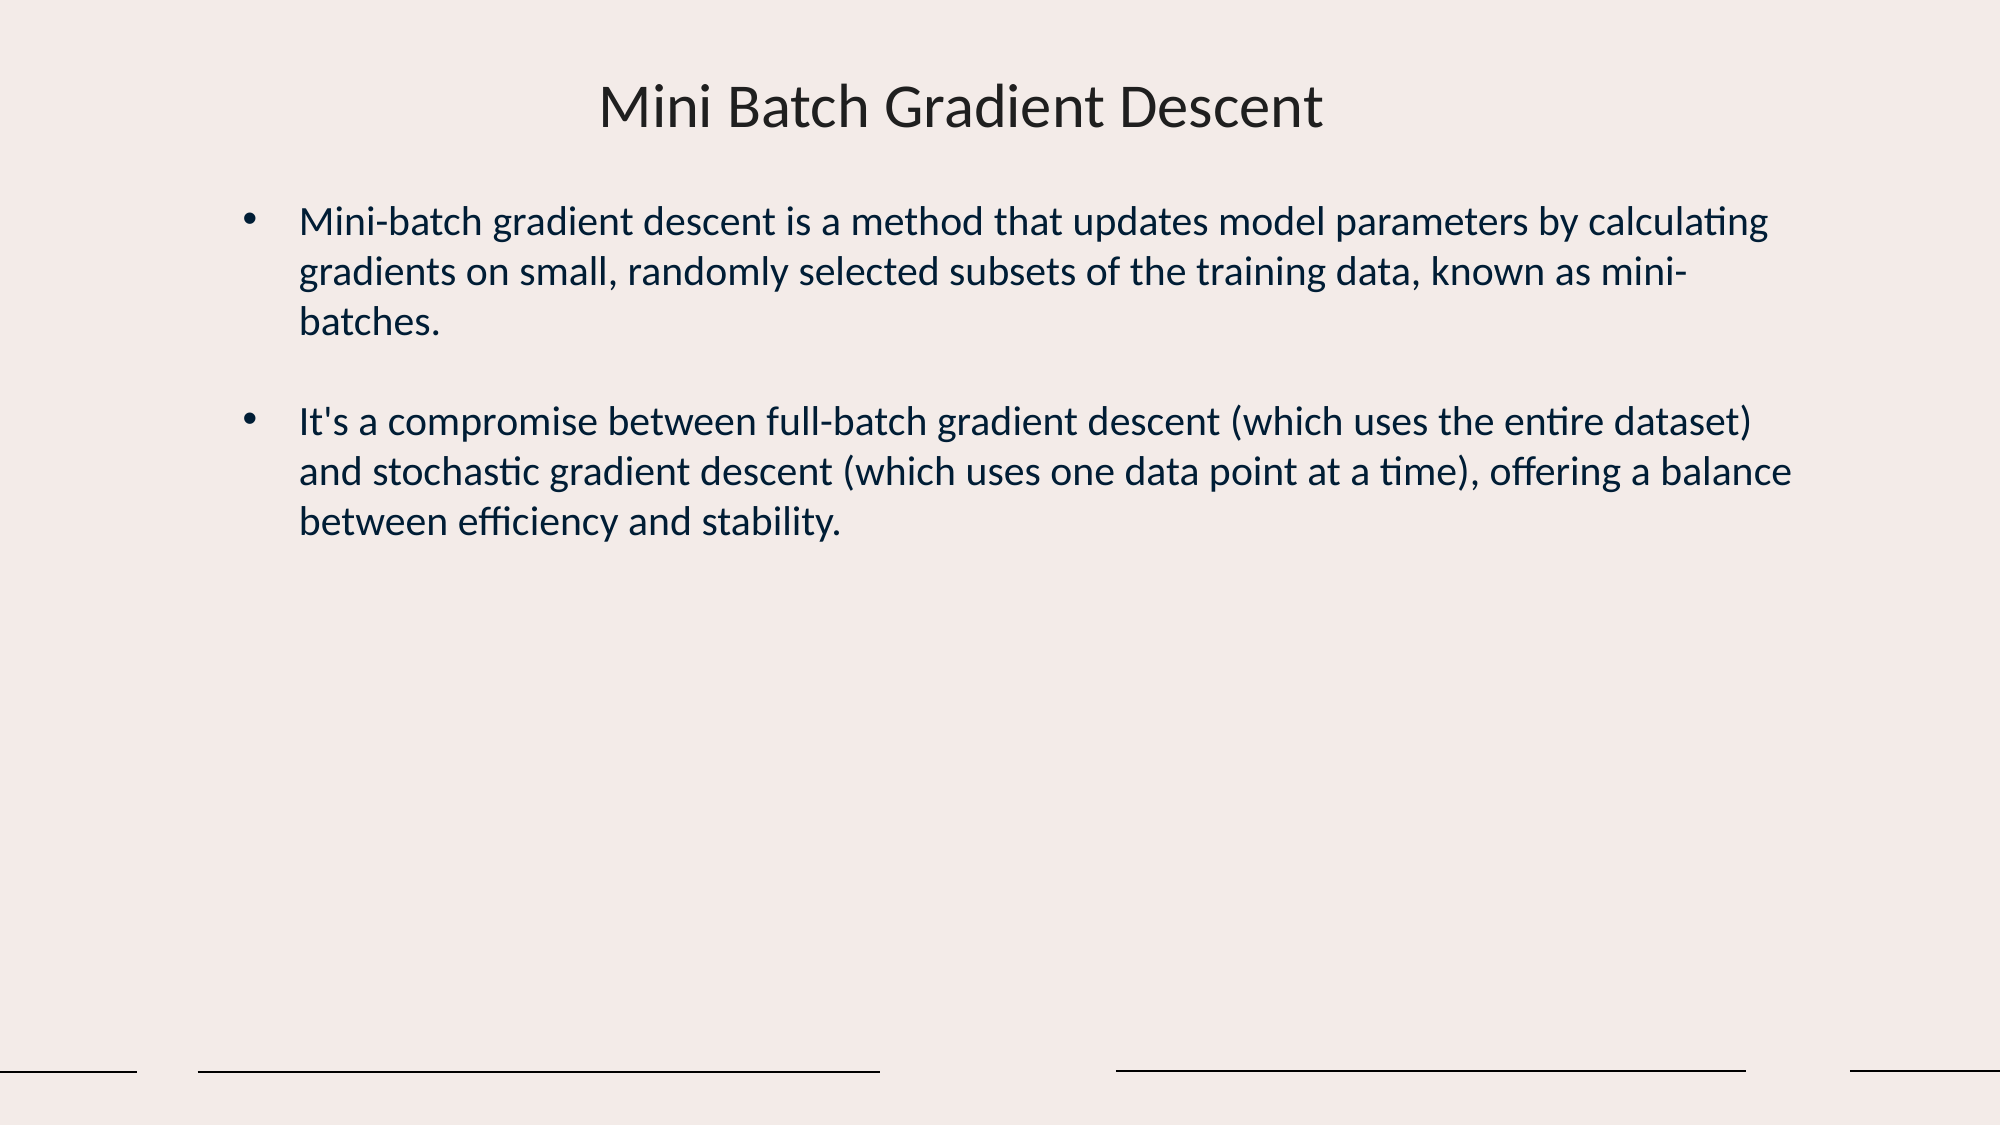

Mini Batch Gradient Descent
Mini-batch gradient descent is a method that updates model parameters by calculating gradients on small, randomly selected subsets of the training data, known as mini-batches.

It's a compromise between full-batch gradient descent (which uses the entire dataset) and stochastic gradient descent (which uses one data point at a time), offering a balance between efficiency and stability.